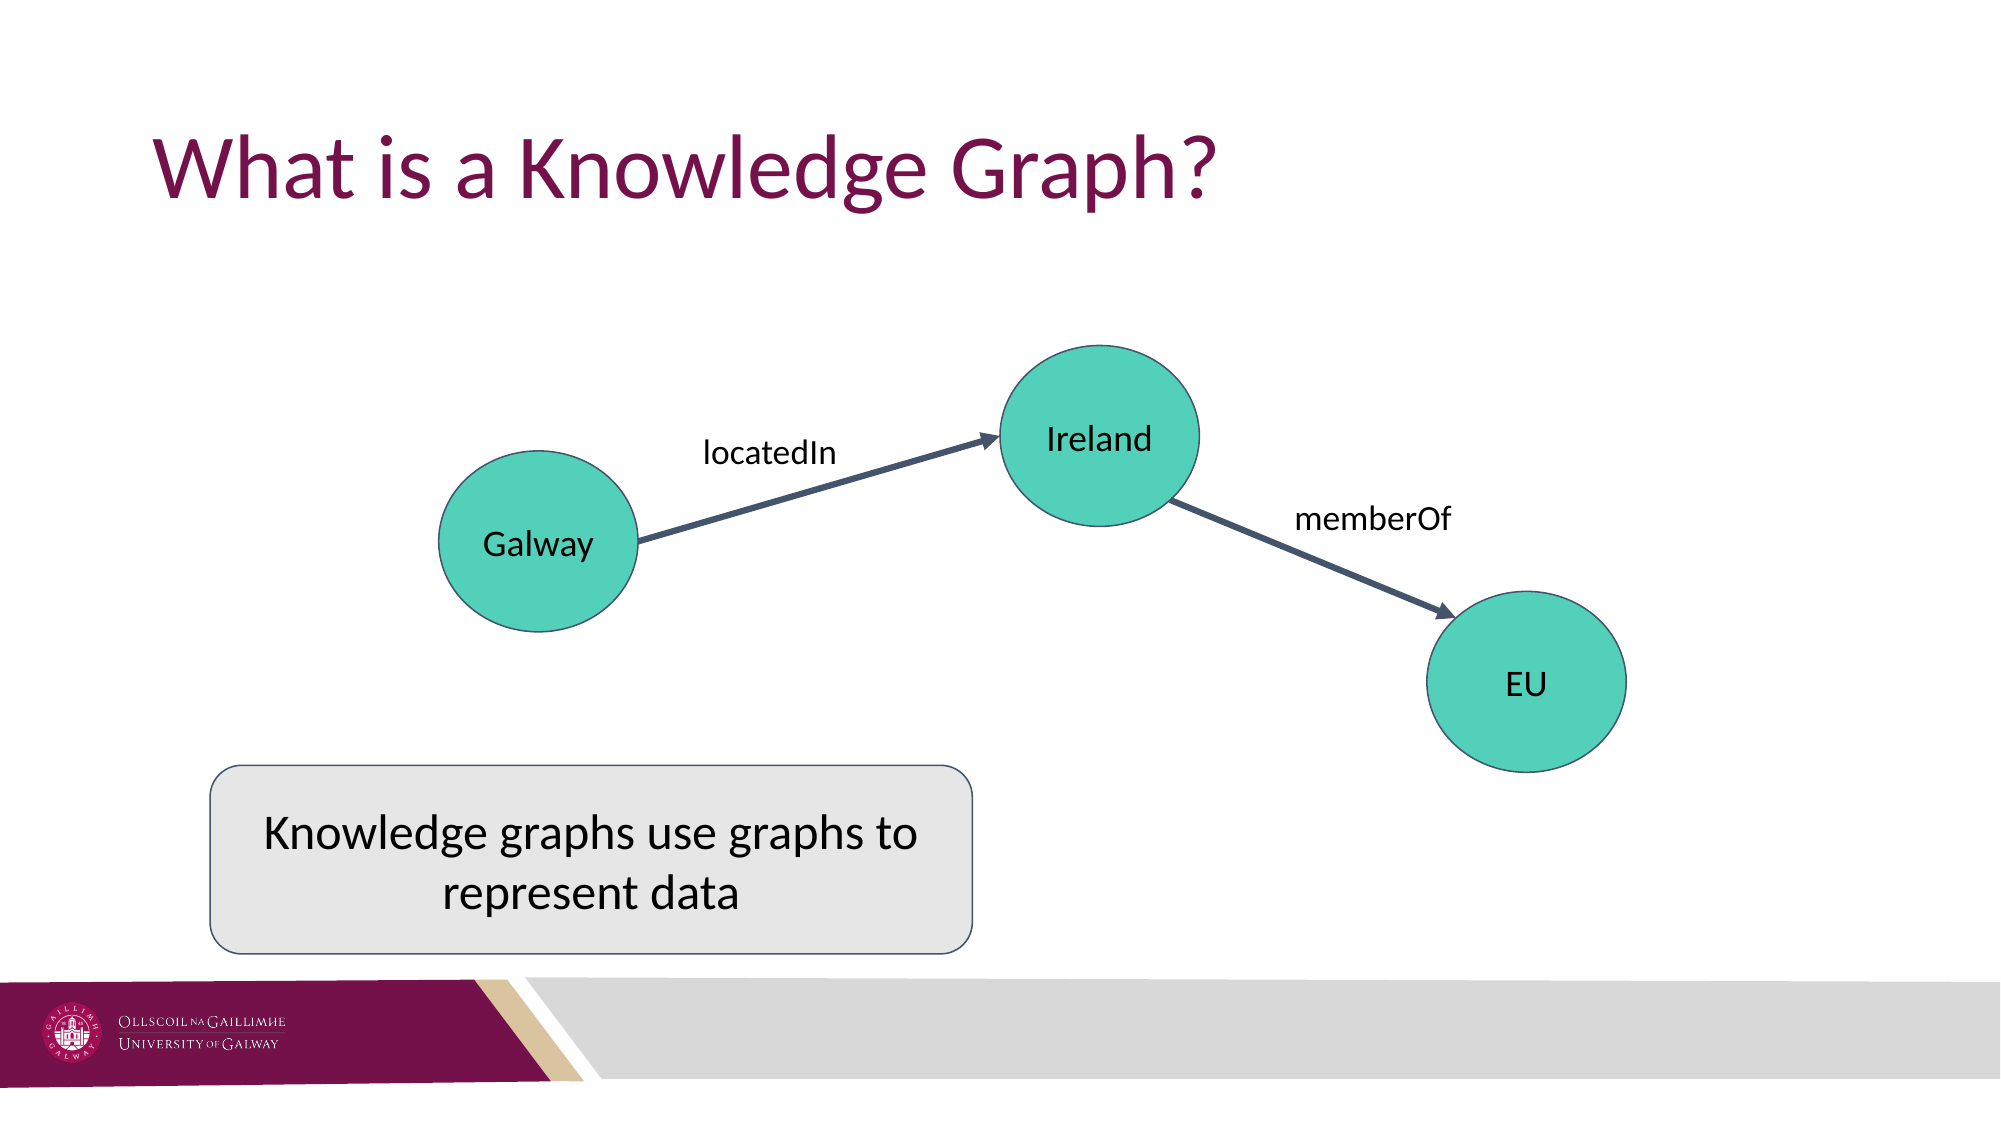

# What is a Knowledge Graph?
Ireland
locatedIn
Galway
memberOf
EU
Knowledge graphs use graphs to represent data